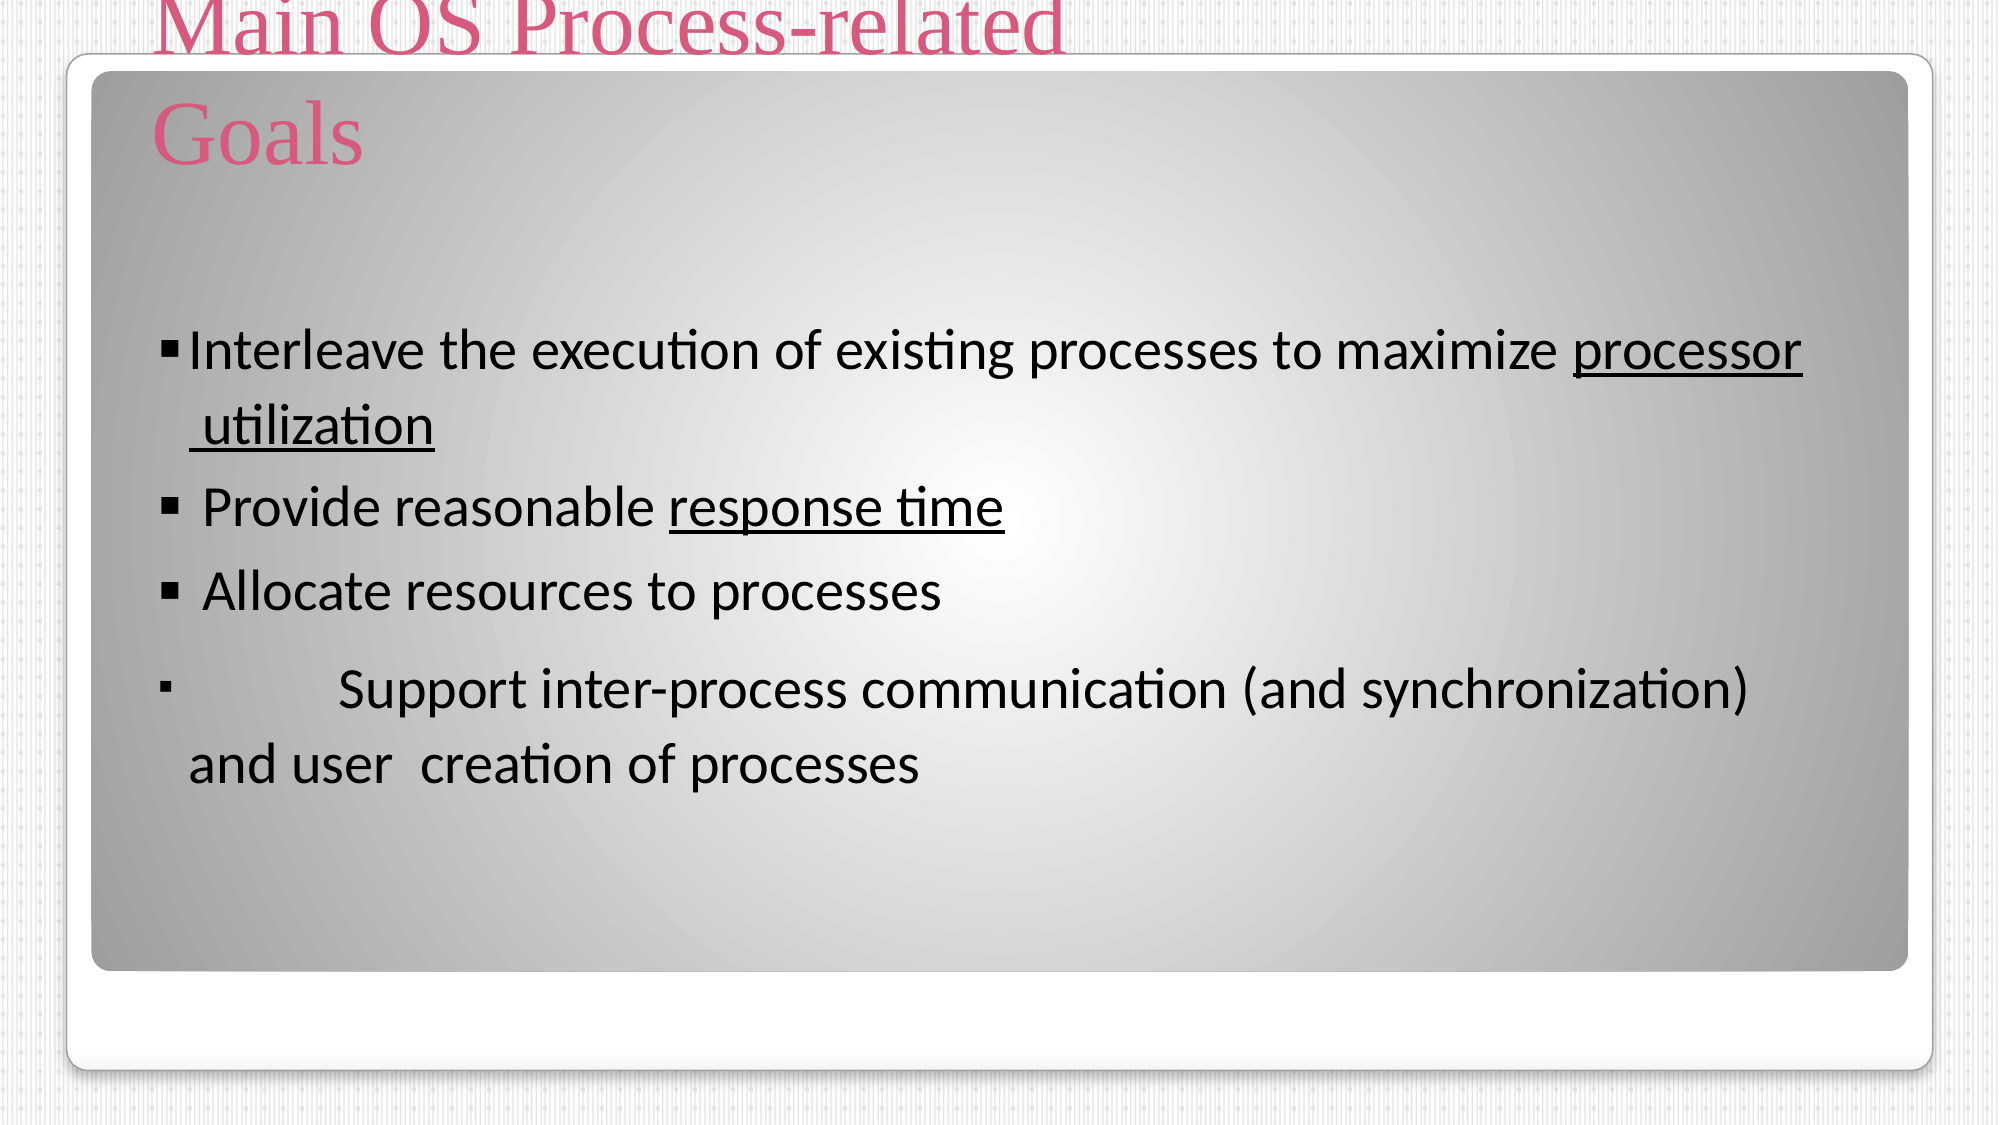

# Main OS Process-related Goals
Interleave the execution of existing processes to maximize processor  utilization
Provide reasonable response time
Allocate resources to processes
	Support inter-process communication (and synchronization) and user  creation of processes